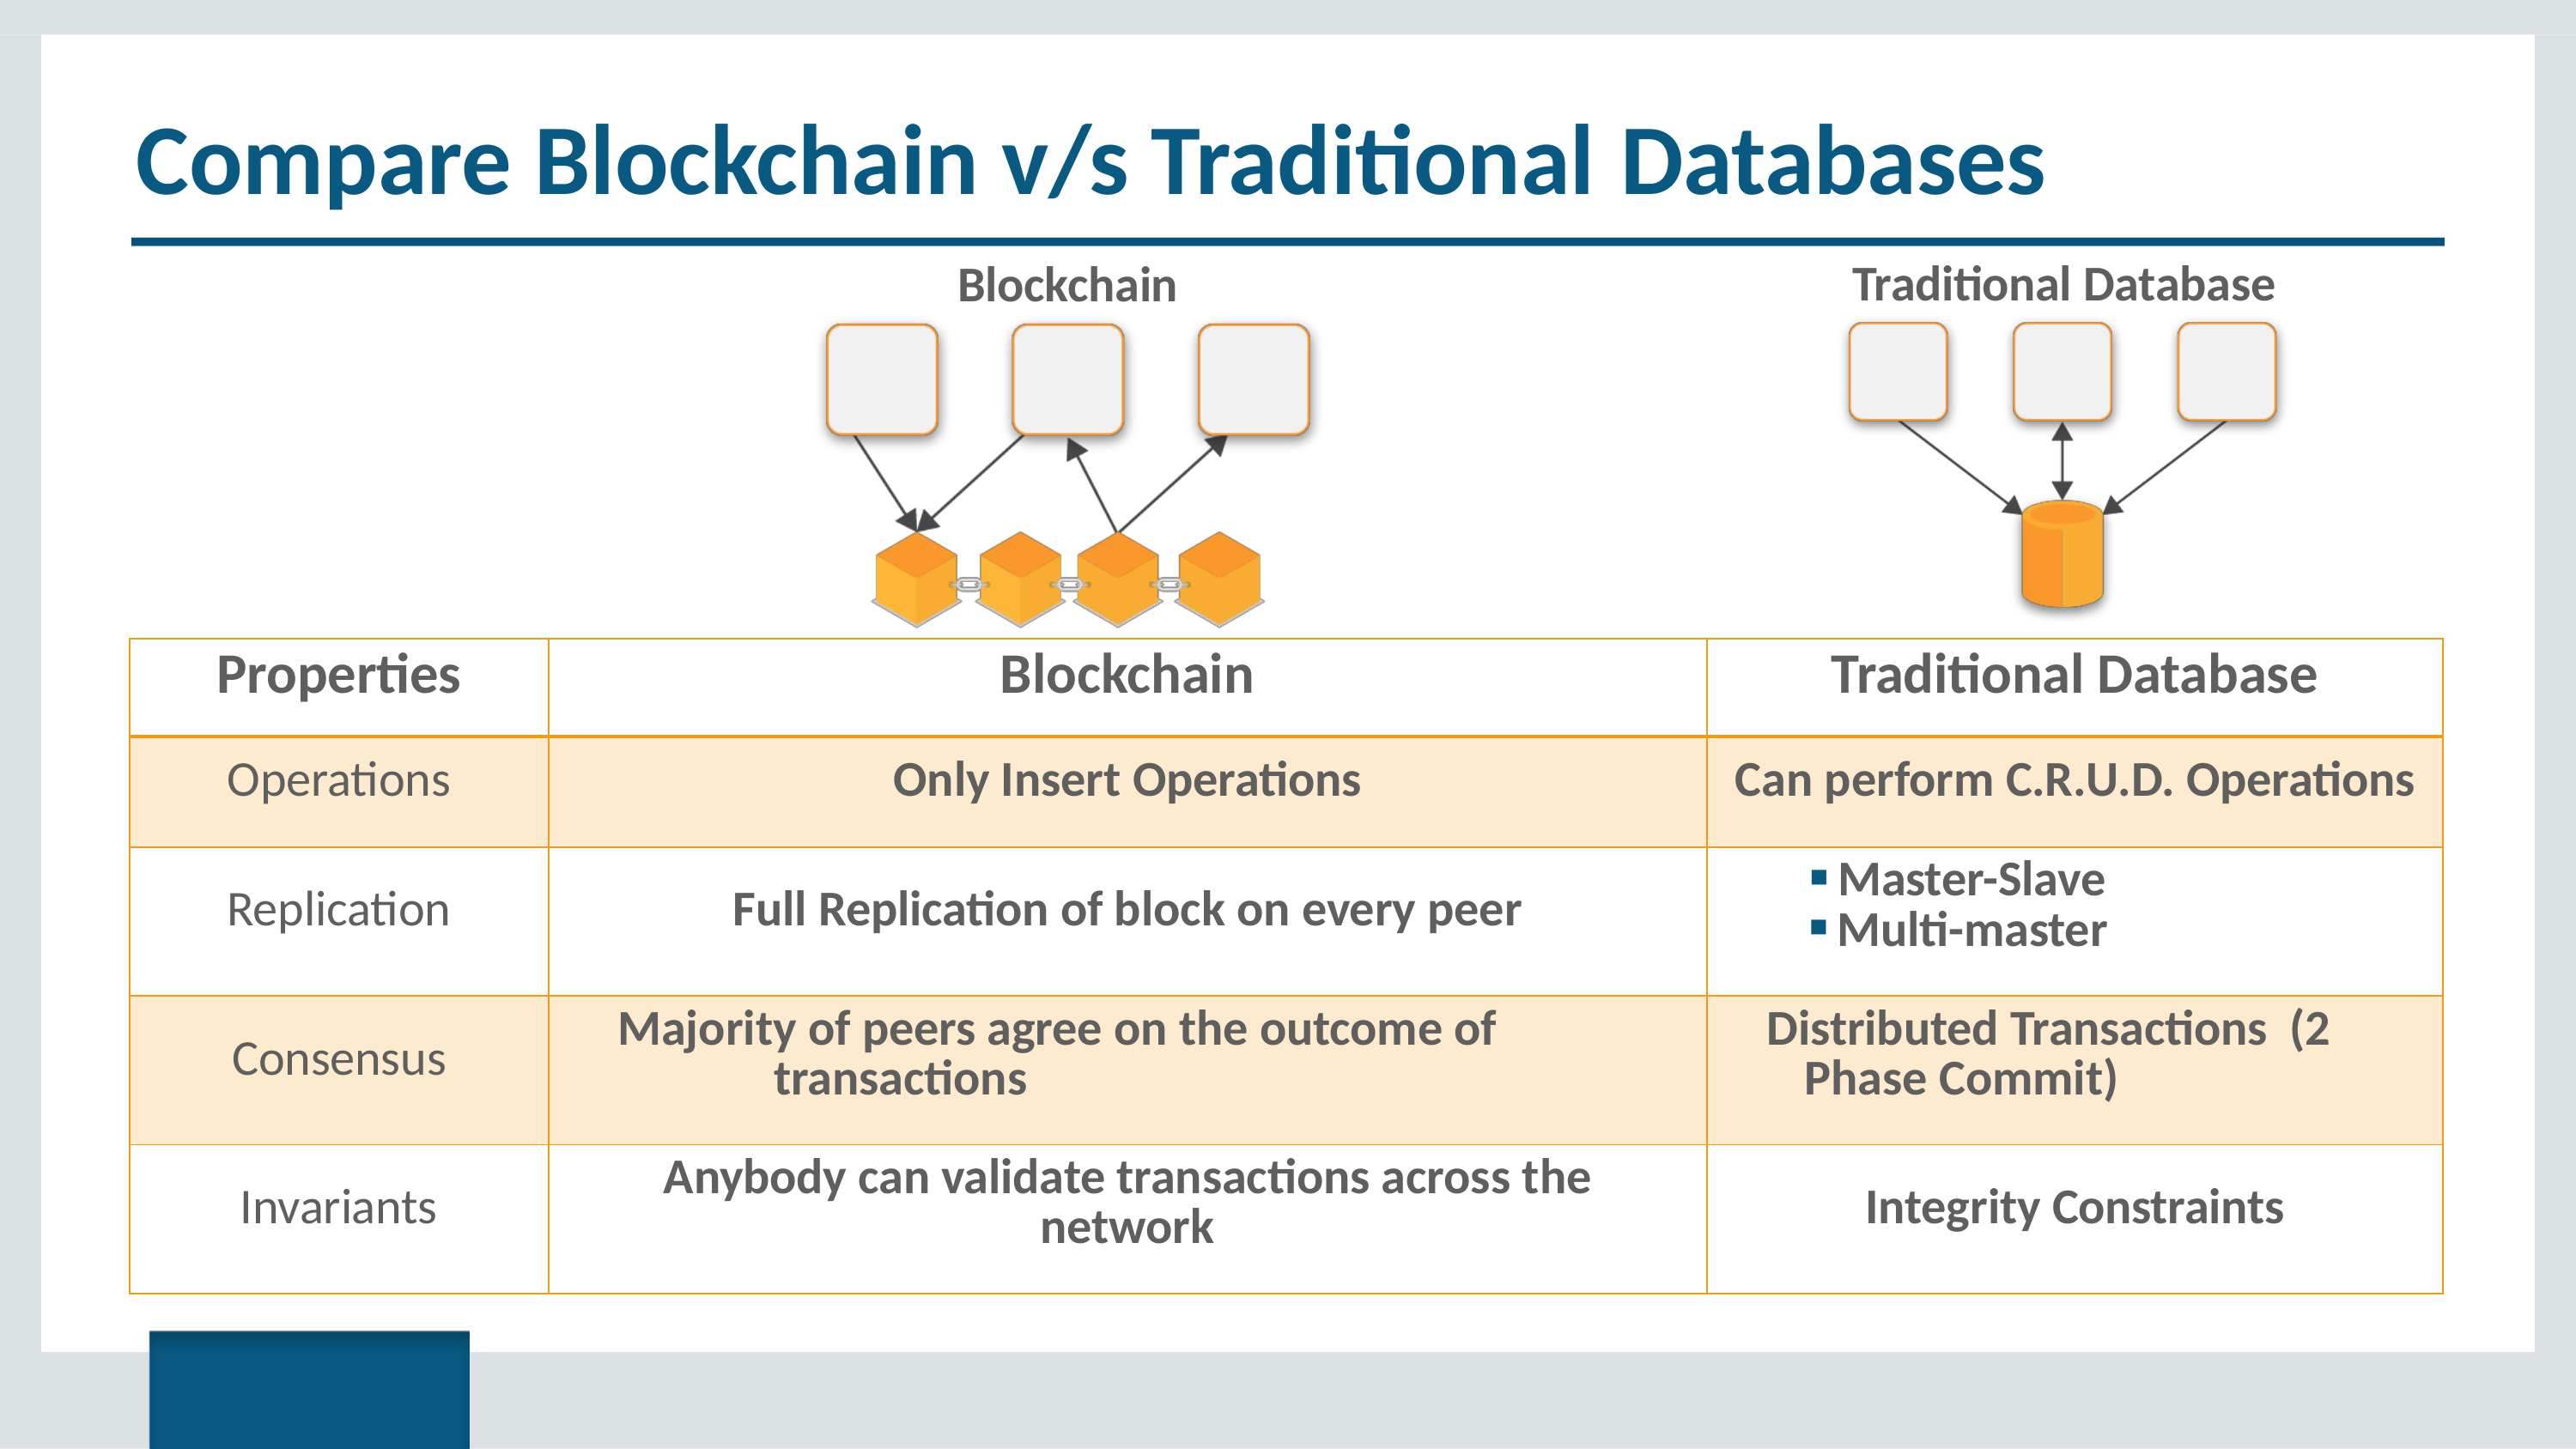

# Compare Blockchain v/s Traditional Databases

Traditional Database
Blockchain

| Properties | Blockchain | Traditional Database |
| --- | --- | --- |
| Operations | Only Insert Operations | Can perform C.R.U.D. Operations |
| Replication | Full Replication of block on every peer | Master-Slave Multi-master |
| Consensus | Majority of peers agree on the outcome of transactions | Distributed Transactions (2 Phase Commit) |
| Invariants | Anybody can validate transactions across the network | Integrity Constraints |